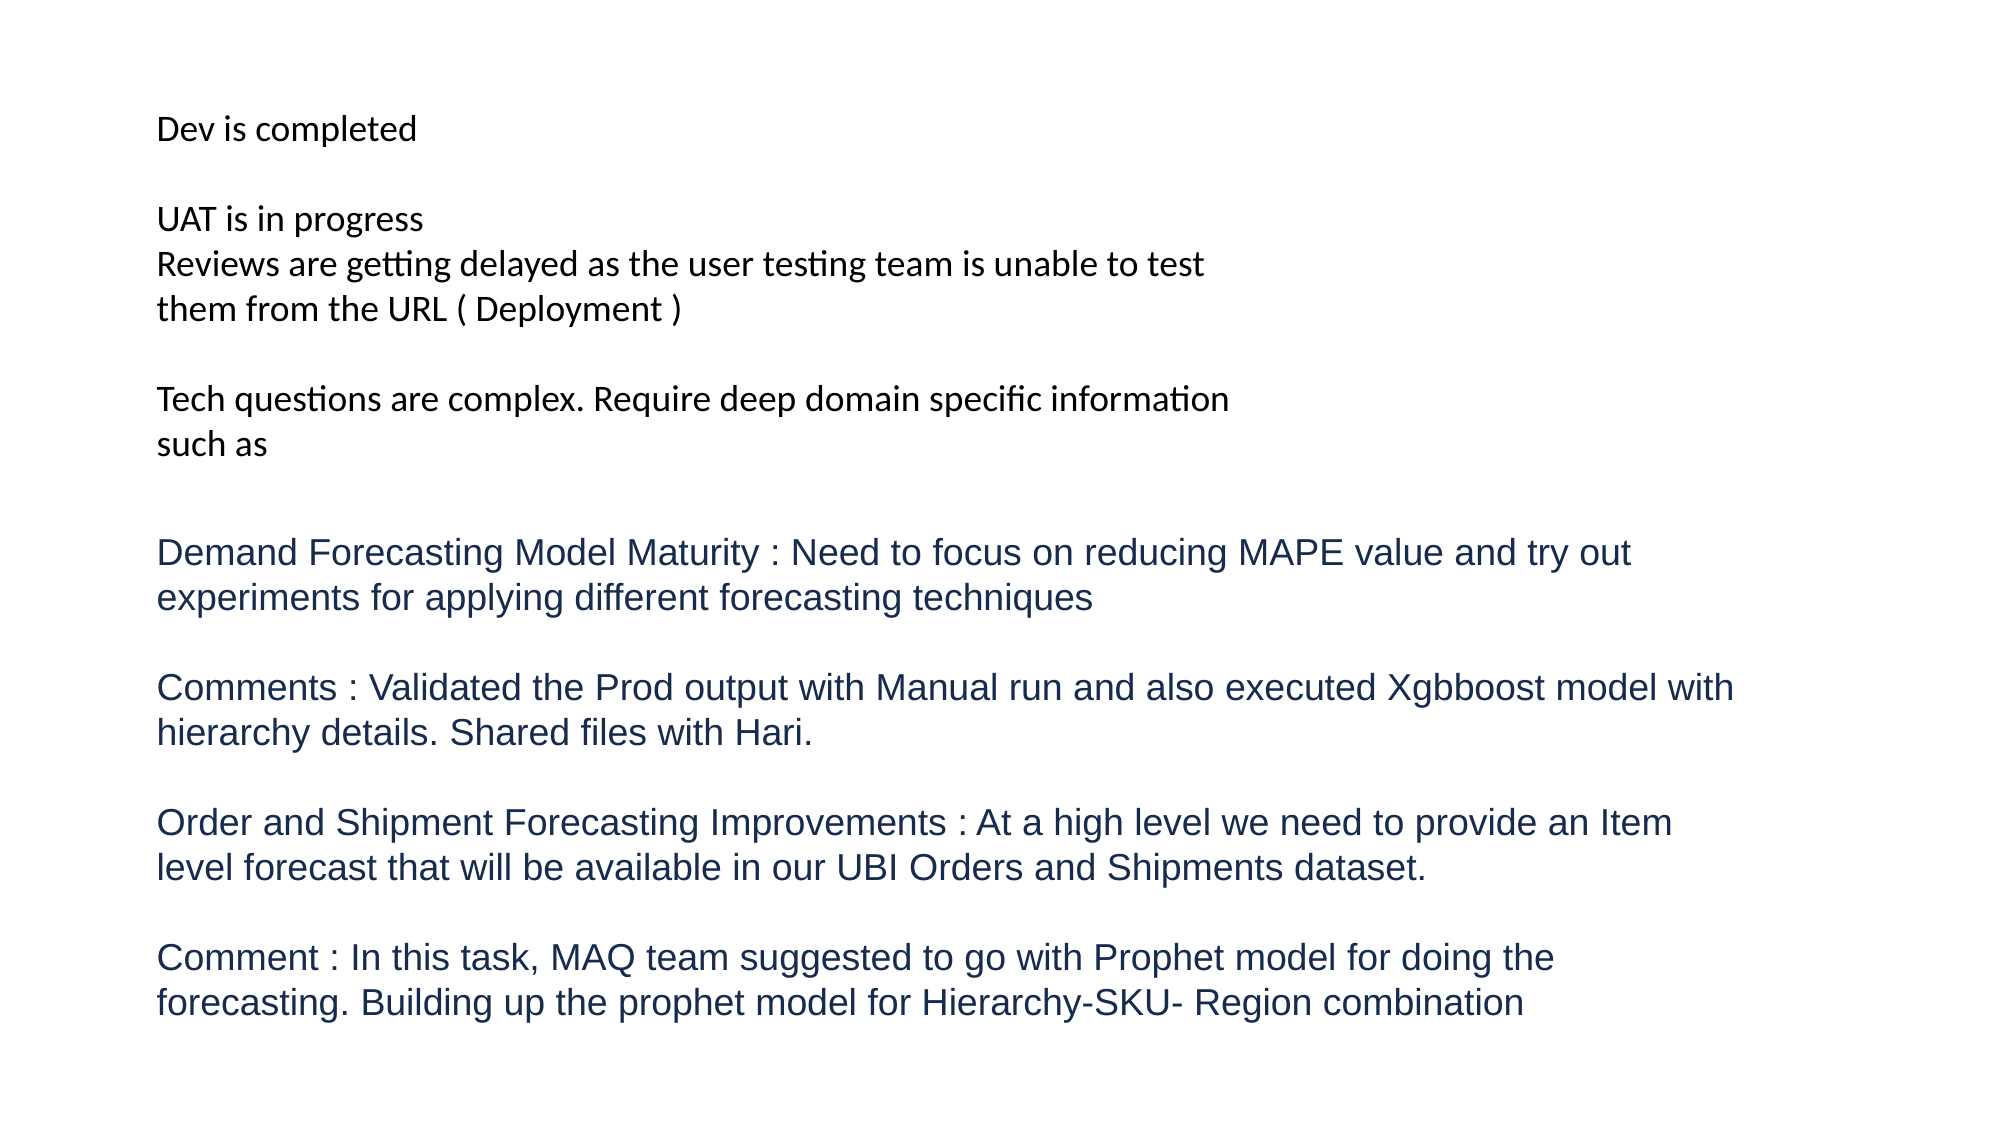

Dev is completed

UAT is in progress
Reviews are getting delayed as the user testing team is unable to test them from the URL ( Deployment )

Tech questions are complex. Require deep domain specific information such as

Demand Forecasting Model Maturity : Need to focus on reducing MAPE value and try out experiments for applying different forecasting techniques

Comments : Validated the Prod output with Manual run and also executed Xgbboost model with hierarchy details. Shared files with Hari.

Order and Shipment Forecasting Improvements : At a high level we need to provide an Item level forecast that will be available in our UBI Orders and Shipments dataset.

Comment : In this task, MAQ team suggested to go with Prophet model for doing the forecasting. Building up the prophet model for Hierarchy-SKU- Region combination